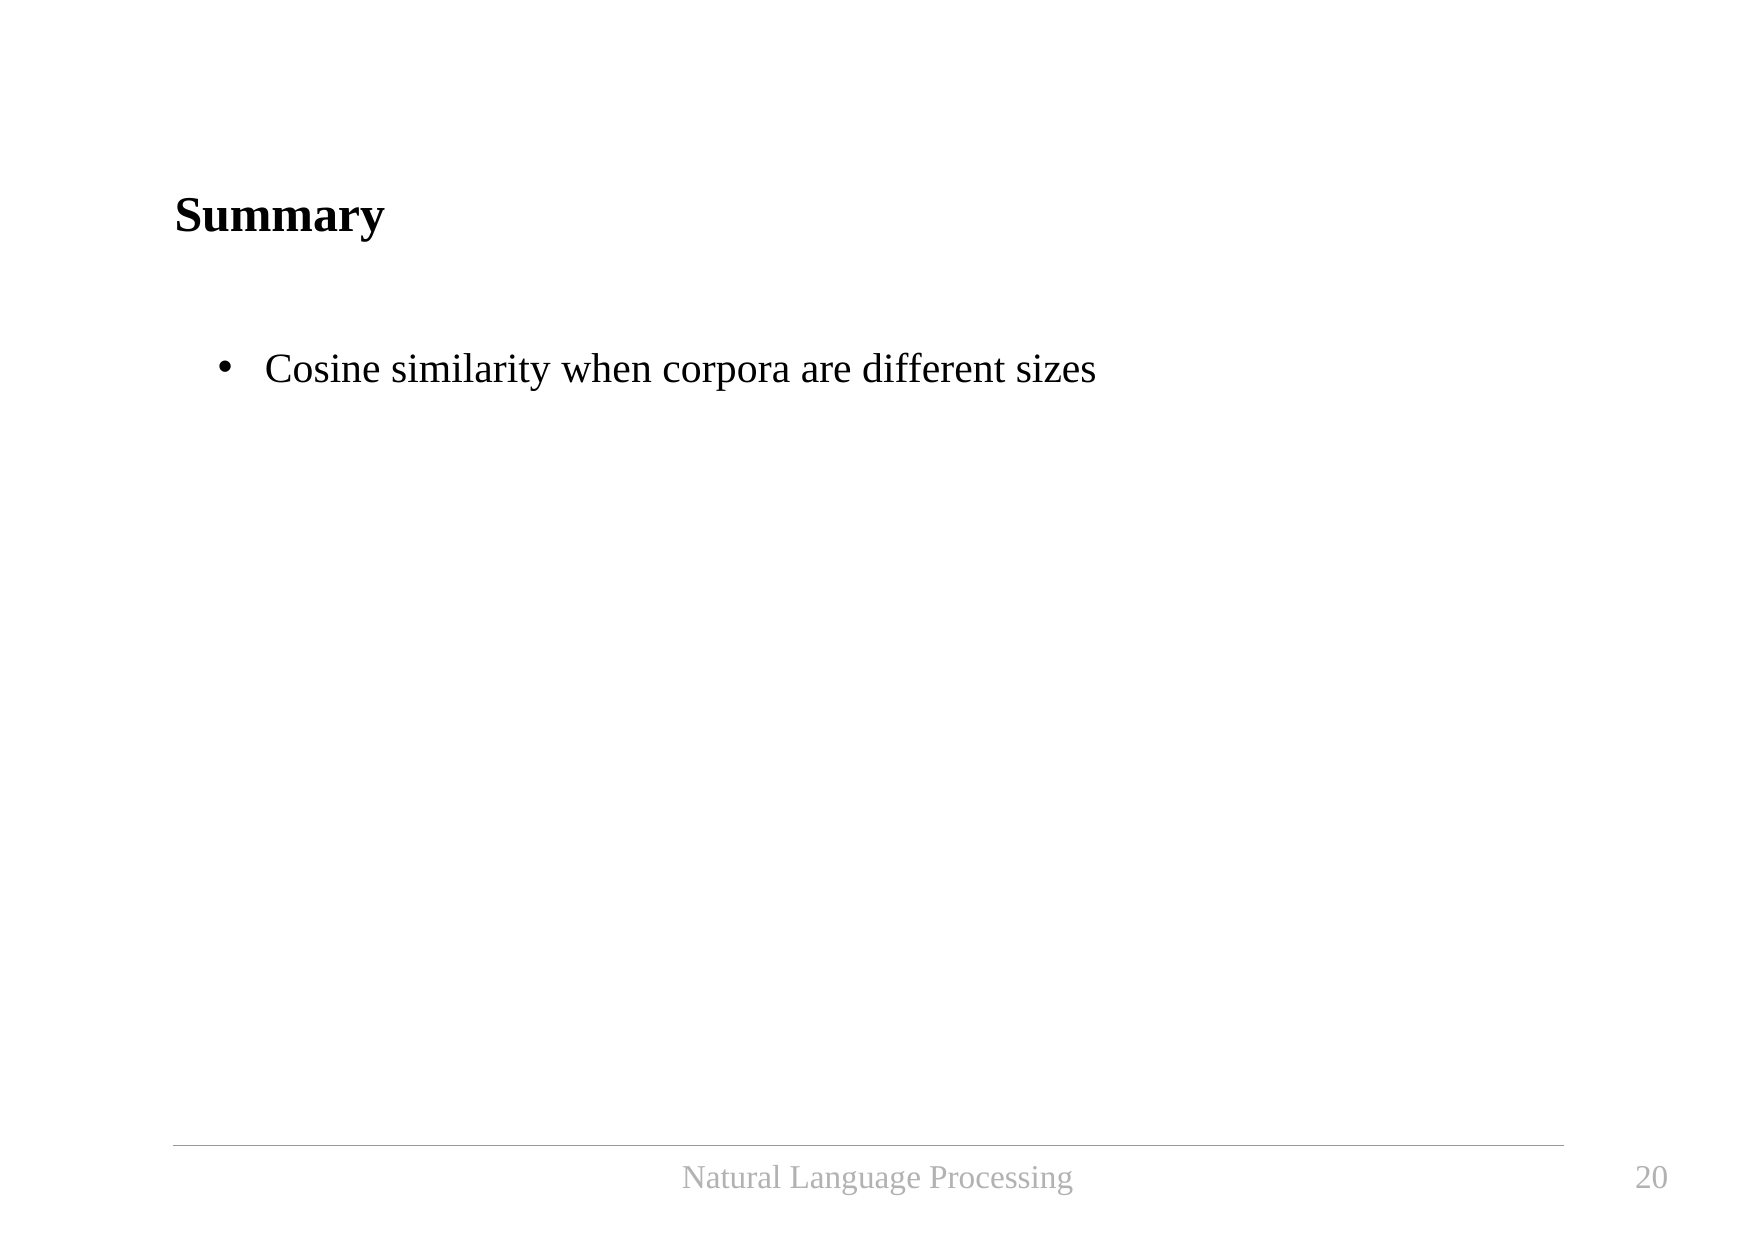

Summary
Cosine similarity when corpora are different sizes

Natural Language Processing
20